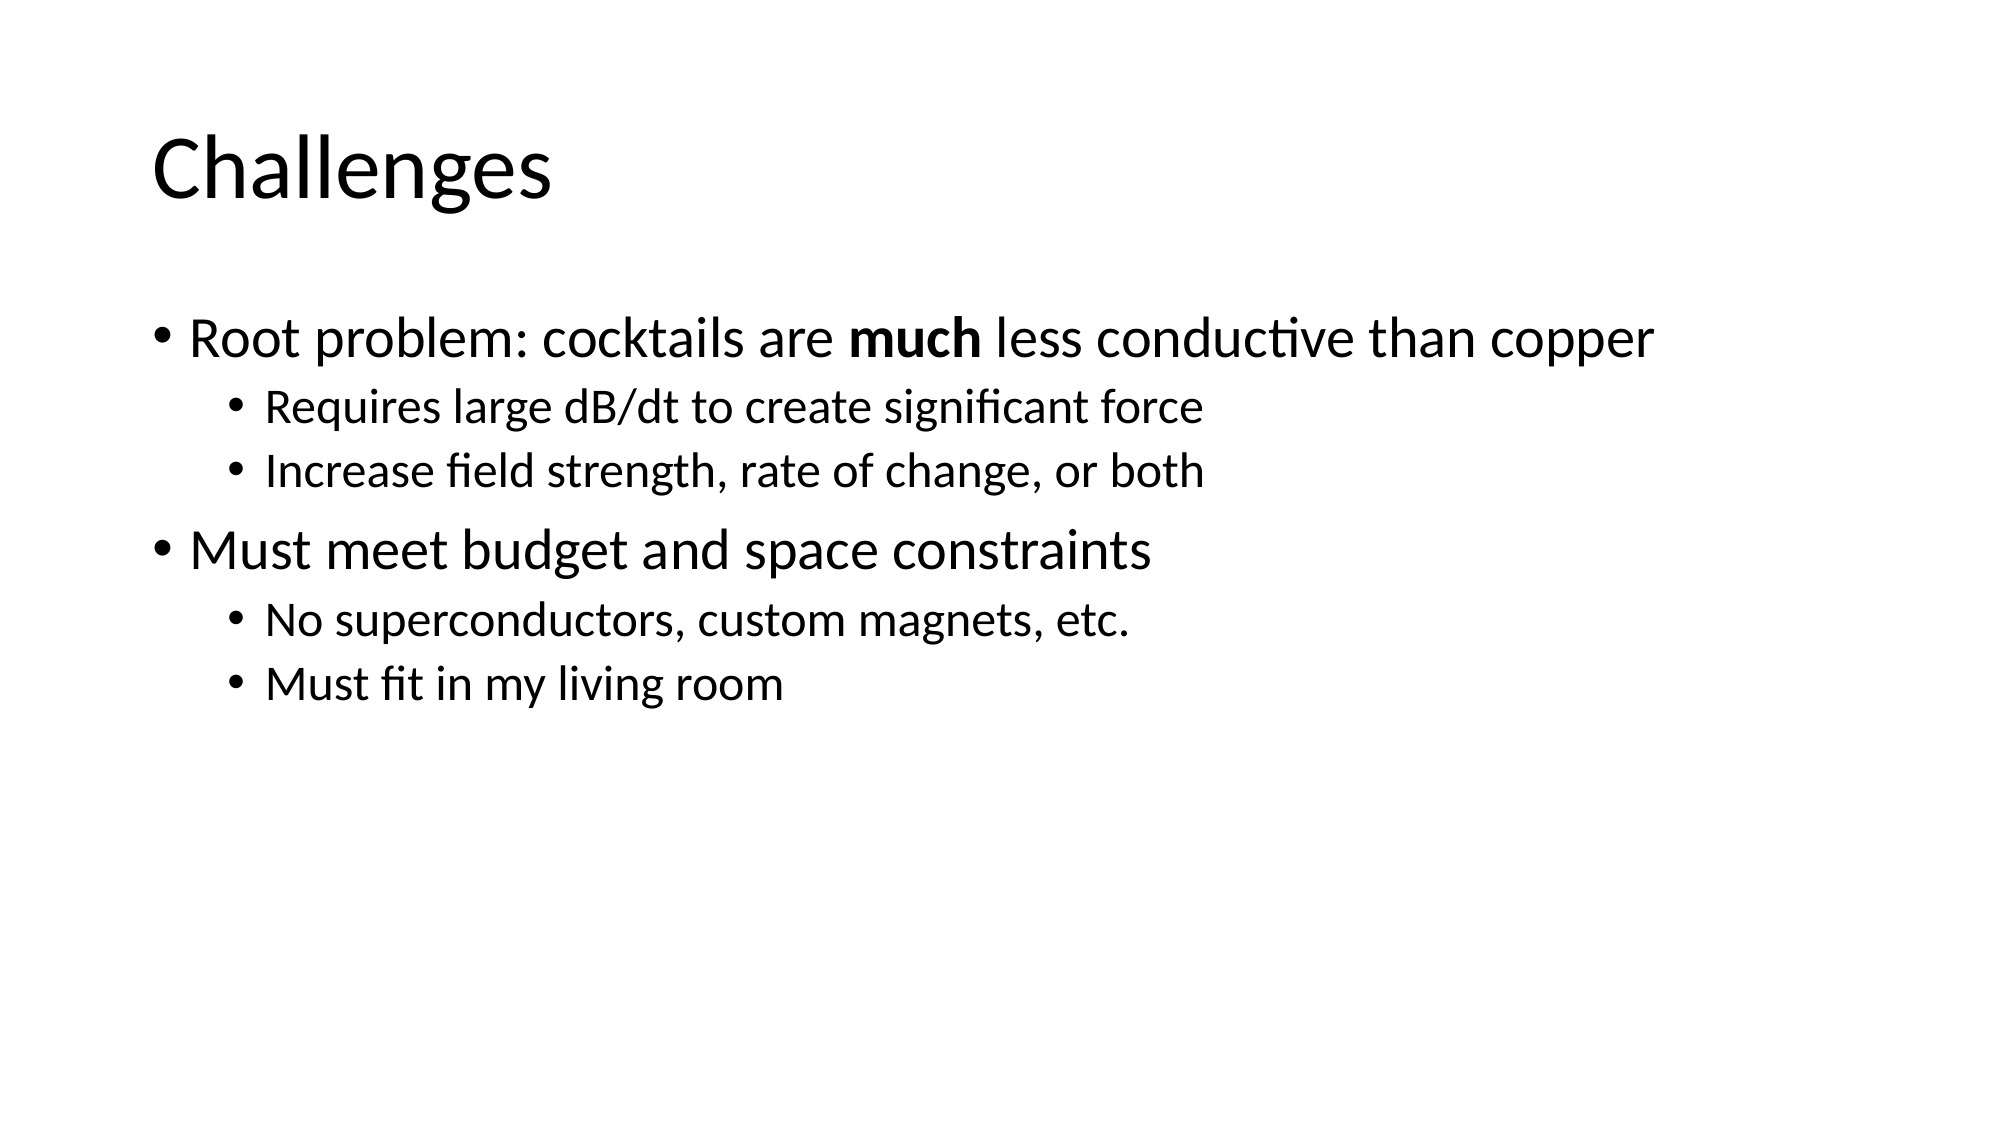

# Challenges
Root problem: cocktails are much less conductive than copper
Requires large dB/dt to create significant force
Increase field strength, rate of change, or both
Must meet budget and space constraints
No superconductors, custom magnets, etc.
Must fit in my living room